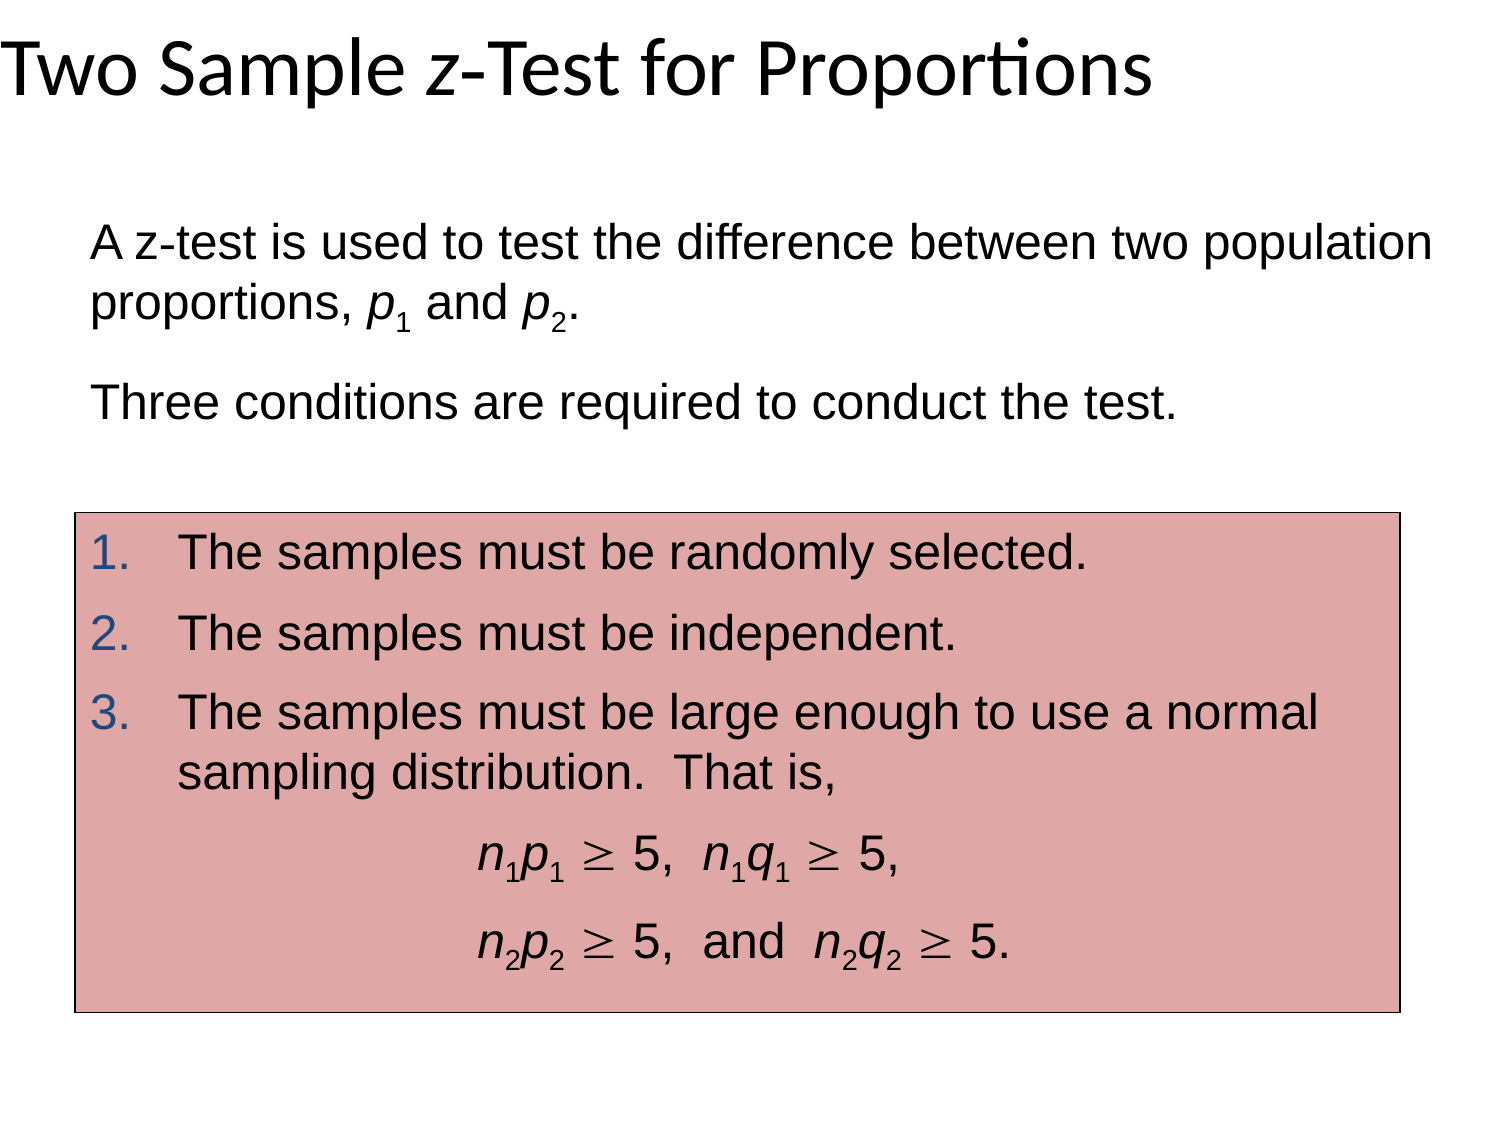

# Two Sample z-Test for Proportions
A z-test is used to test the difference between two population proportions, p1 and p2.
Three conditions are required to conduct the test.
The samples must be randomly selected.
The samples must be independent.
The samples must be large enough to use a normal sampling distribution.  That is,
			n1p1 ≥ 5,  n1q1 ≥ 5,
			n2p2 ≥ 5,  and  n2q2 ≥ 5.